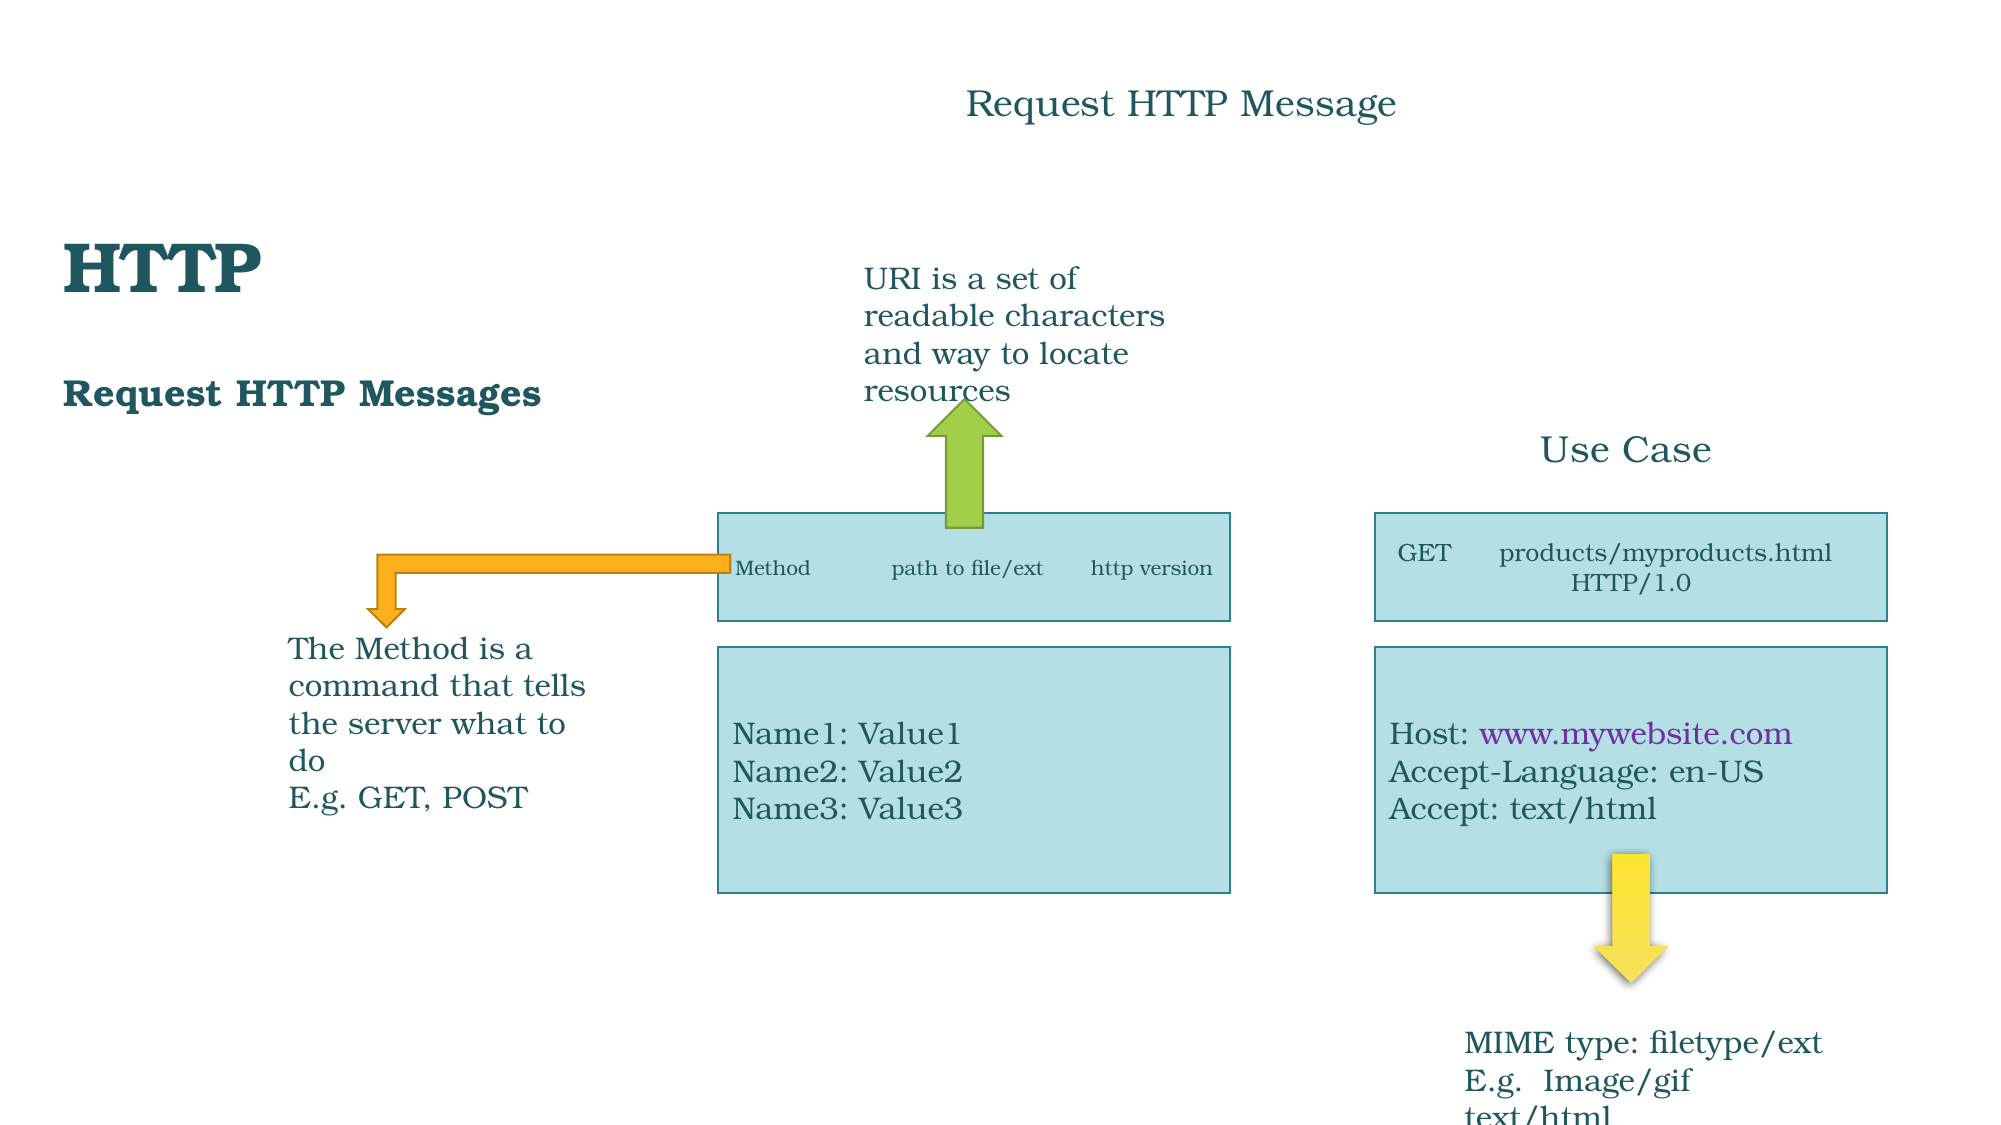

# HTTP
Request HTTP Message
URI is a set of readable characters and way to locate resources
Request HTTP Messages

Use Case
Method            path to file/ext       http version
GET      products/myproducts.html     HTTP/1.0

The Method is a command that tells the server what to do
E.g. GET, POST
Name1: Value1
Name2: Value2
Name3: Value3
Host: www.mywebsite.com
Accept-Language: en-US
Accept: text/html

MIME type: filetype/ext
E.g.  Image/gif           text/html